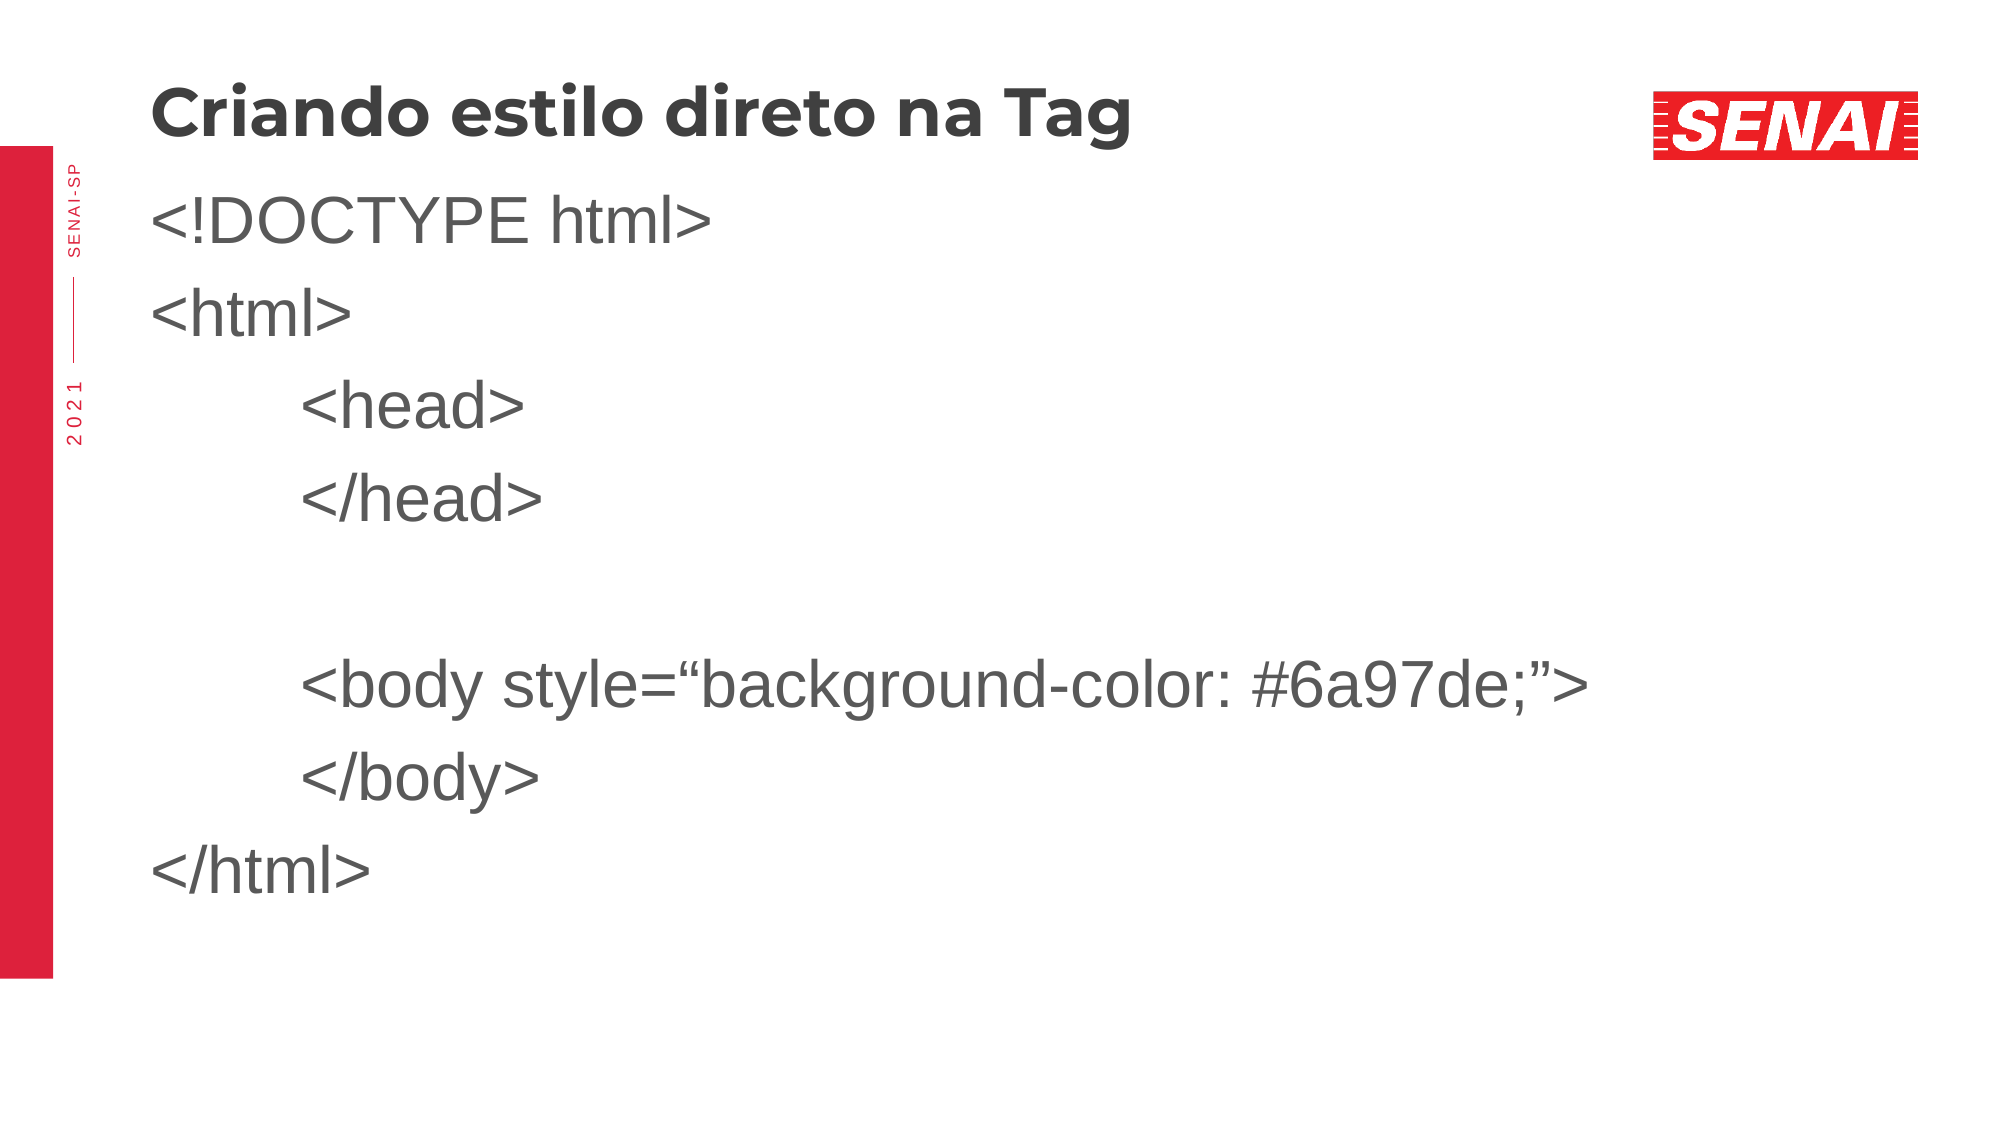

# Criando estilo direto na Tag
<!DOCTYPE html>
<html>
	<head>
	</head>

	<body style=“background-color: #6a97de;”>
	</body>
</html>